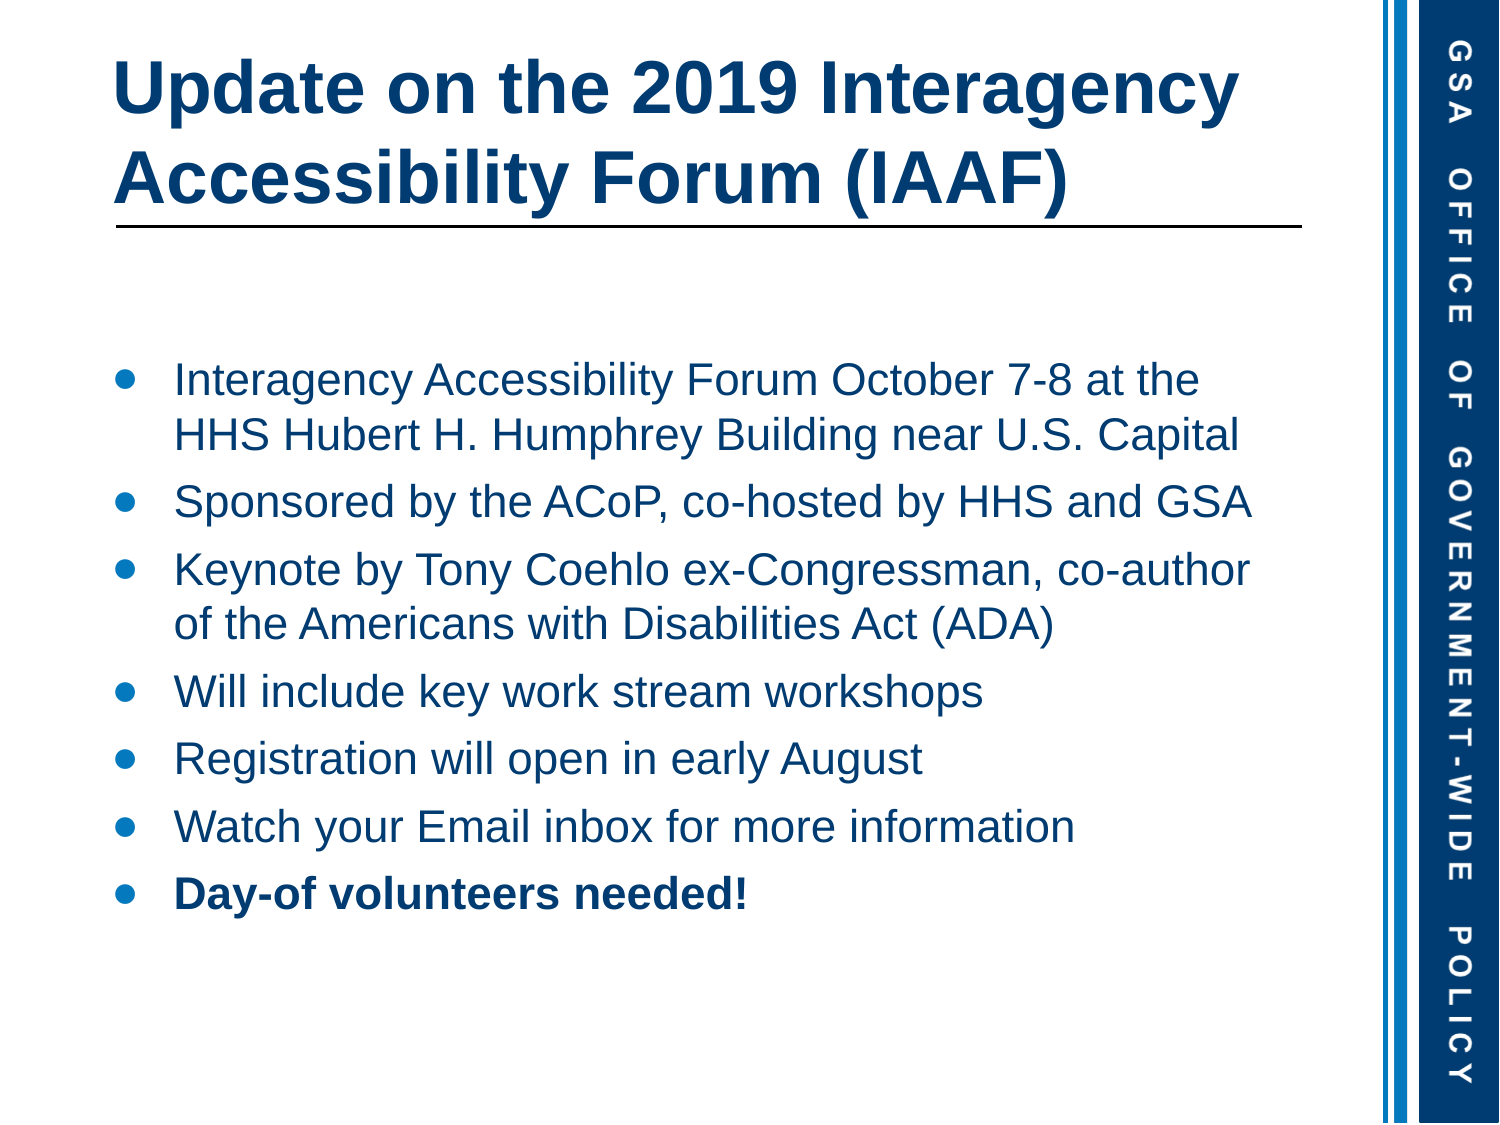

# Update on the 2019 Interagency Accessibility Forum (IAAF)

Interagency Accessibility Forum October 7-8 at the HHS Hubert H. Humphrey Building near U.S. Capital
Sponsored by the ACoP, co-hosted by HHS and GSA
Keynote by Tony Coehlo ex-Congressman, co-author of the Americans with Disabilities Act (ADA)
Will include key work stream workshops
Registration will open in early August
Watch your Email inbox for more information
Day-of volunteers needed!